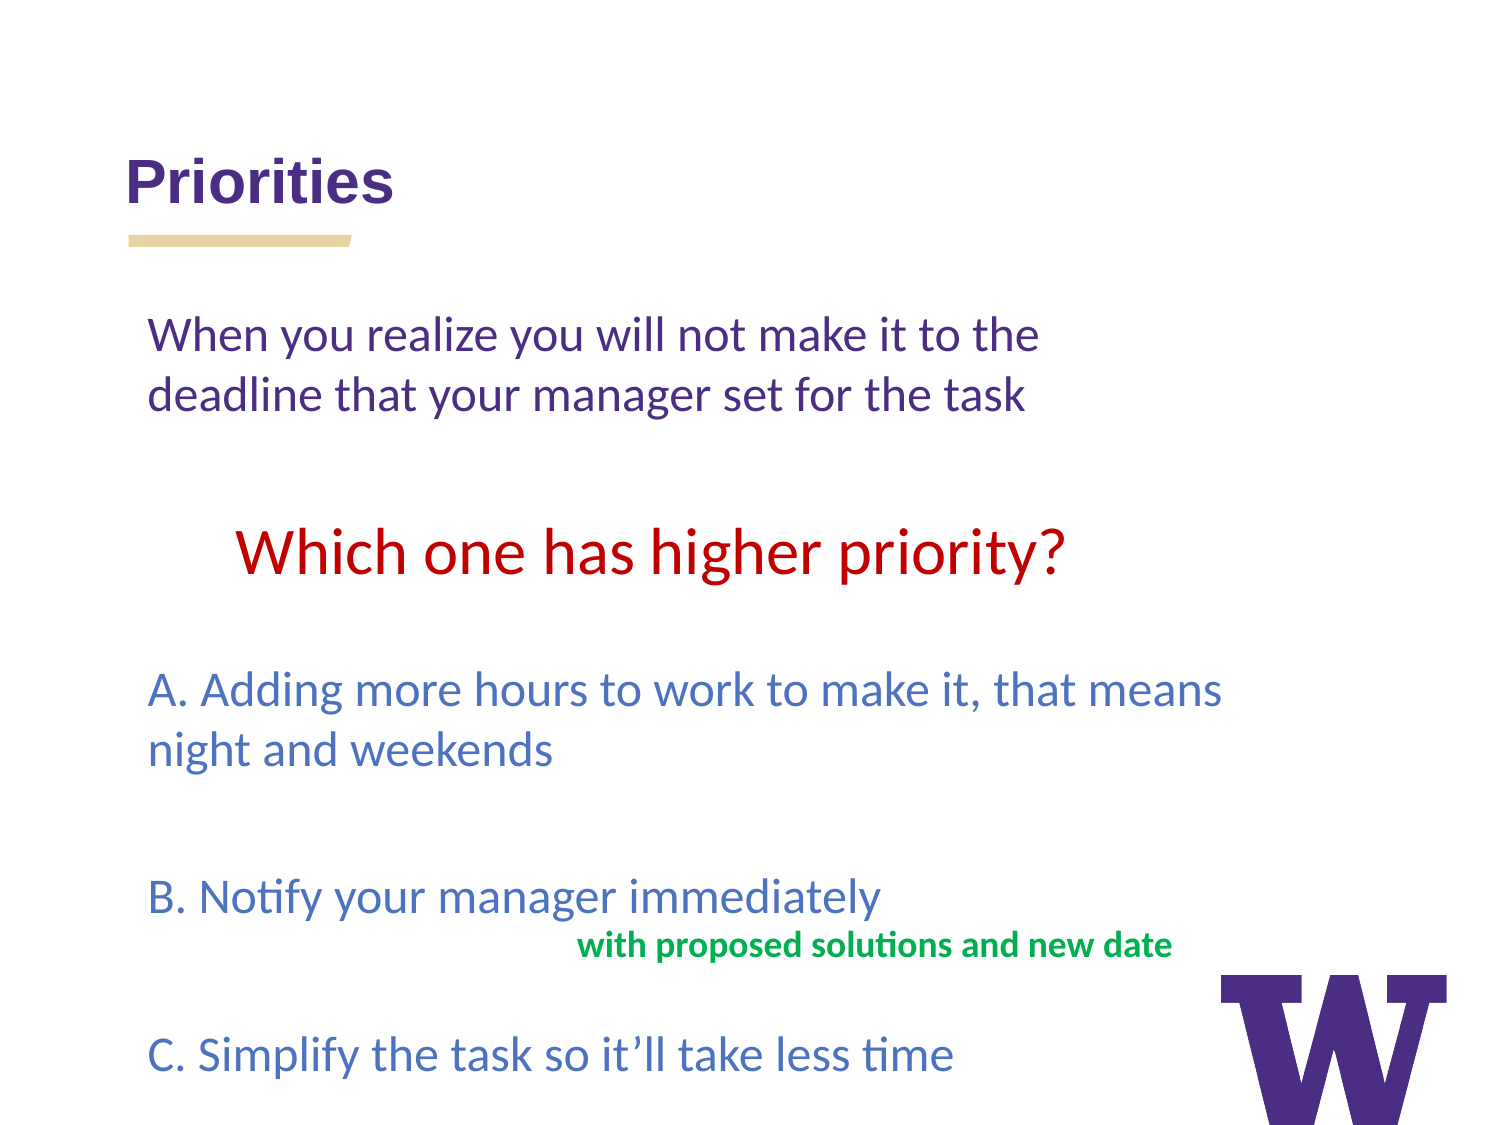

# Priorities
When you realize you will not make it to the deadline that your manager set for the task
Which one has higher priority?
A. Adding more hours to work to make it, that means night and weekends
B. Notify your manager immediately
with proposed solutions and new date
C. Simplify the task so it’ll take less time